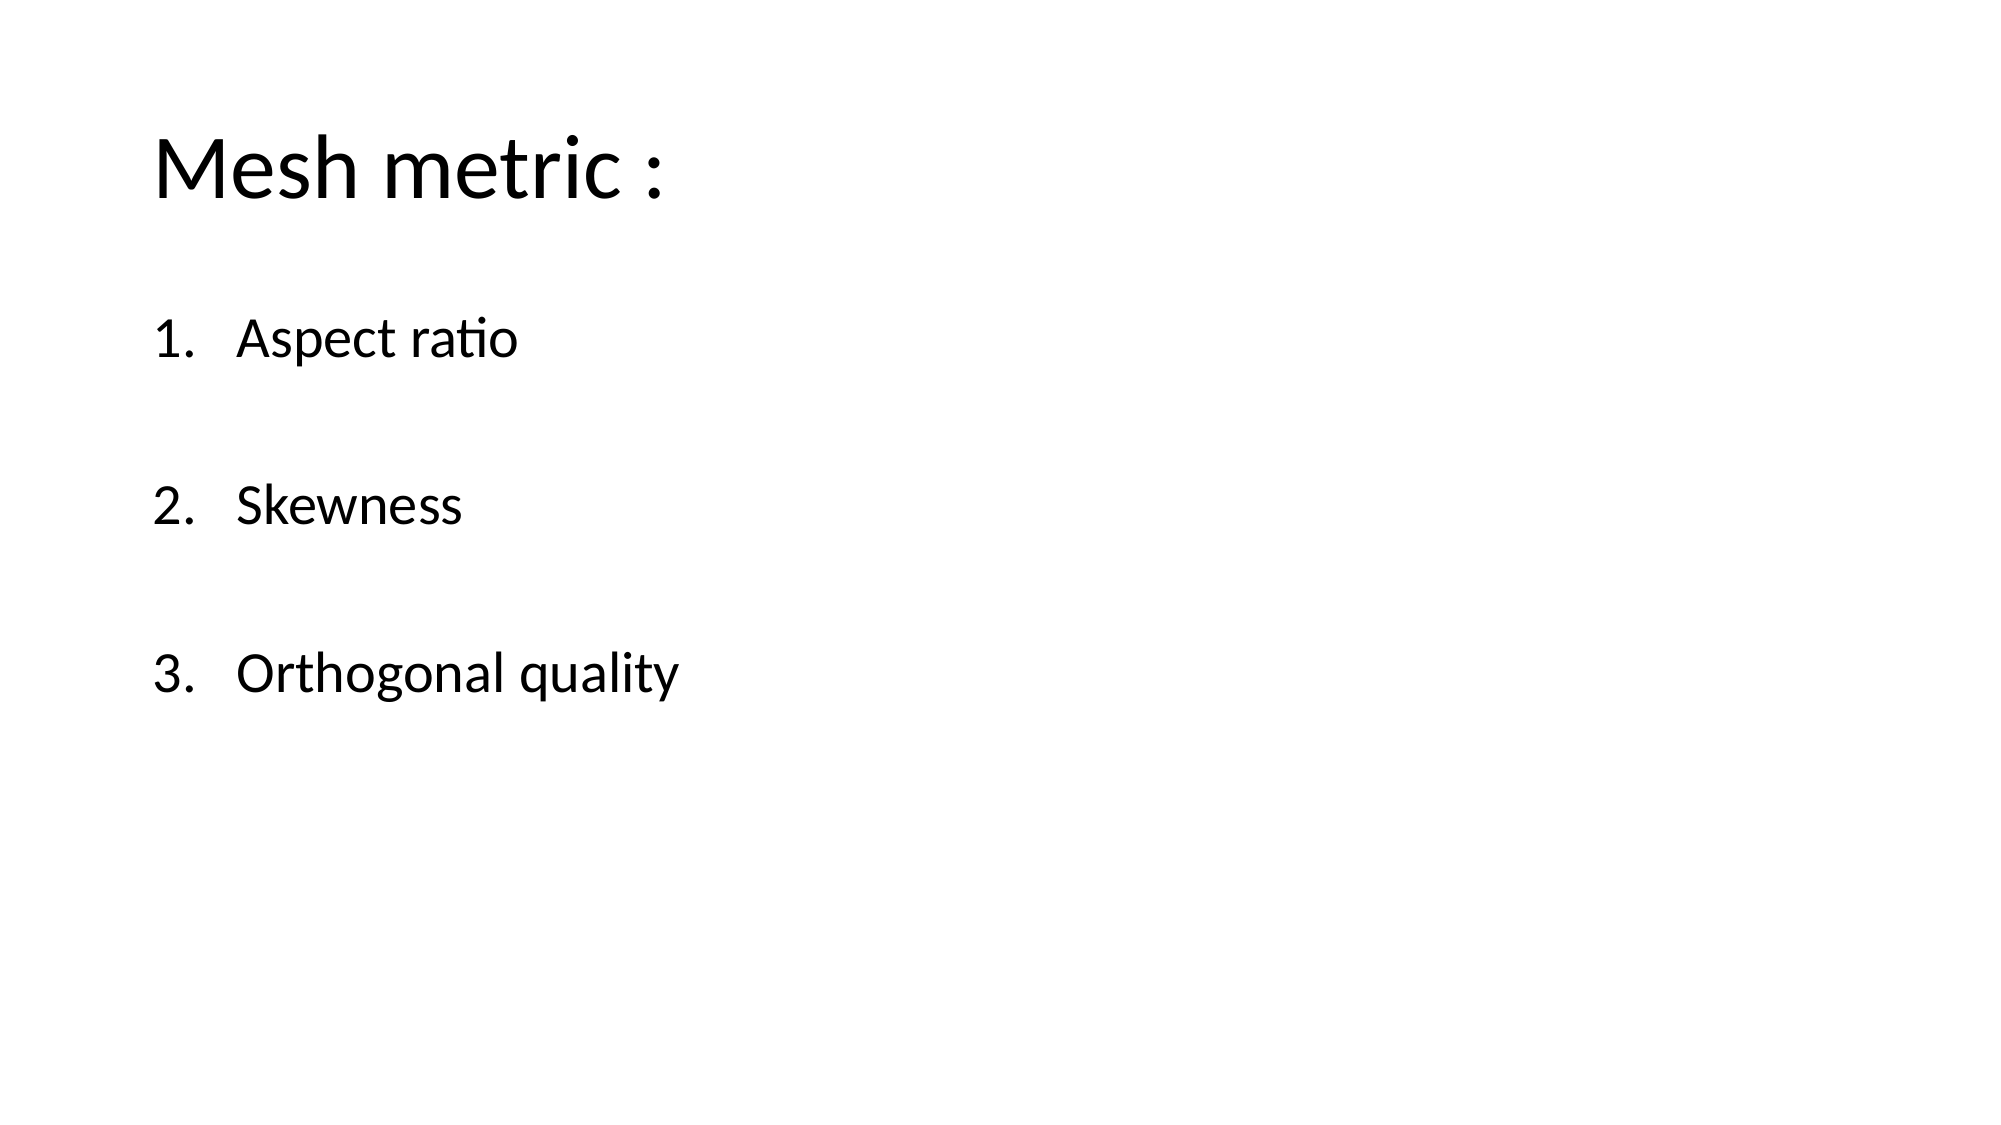

# Mesh metric :
Aspect ratio

Skewness

Orthogonal quality